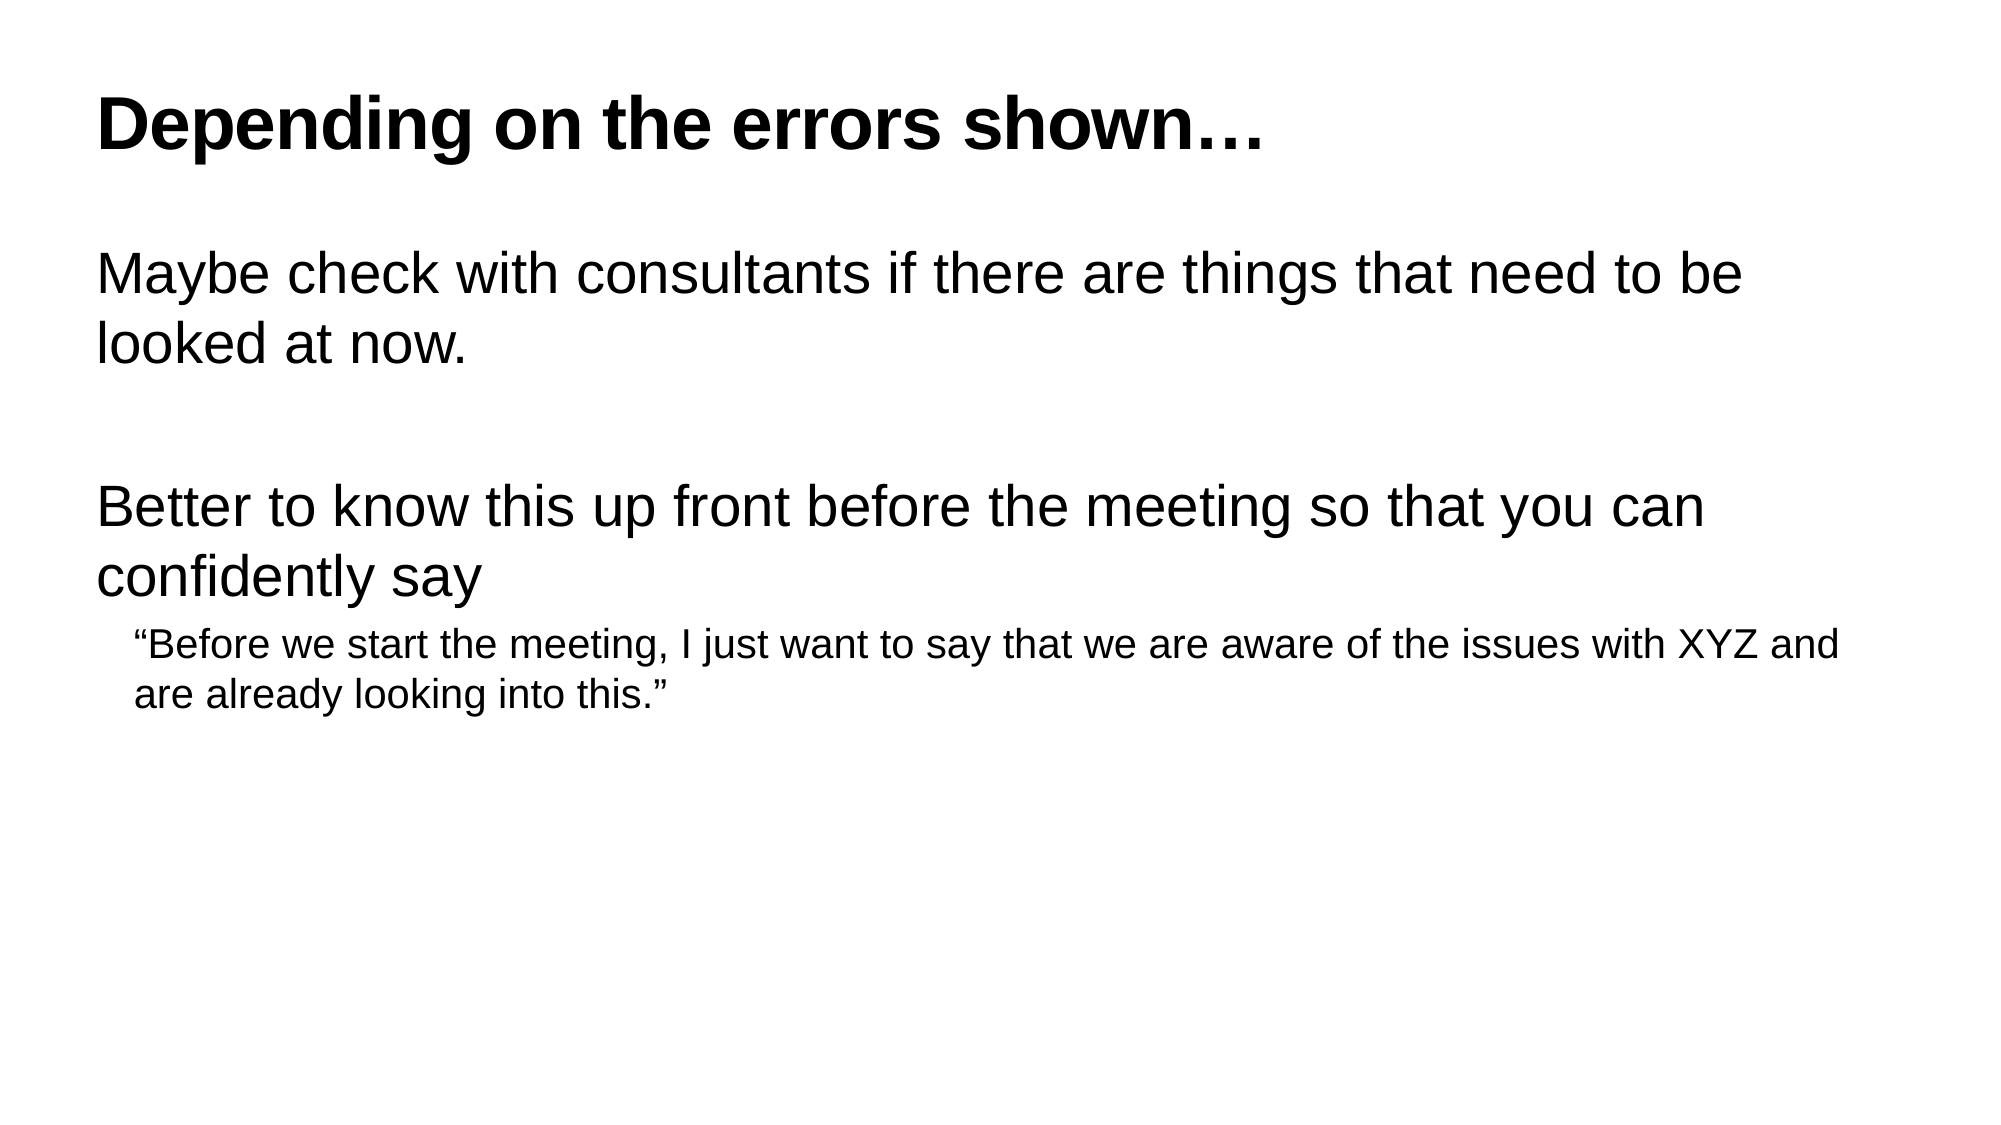

# Depending on the errors shown…
Maybe check with consultants if there are things that need to be looked at now.

Better to know this up front before the meeting so that you can confidently say
“Before we start the meeting, I just want to say that we are aware of the issues with XYZ and are already looking into this.”